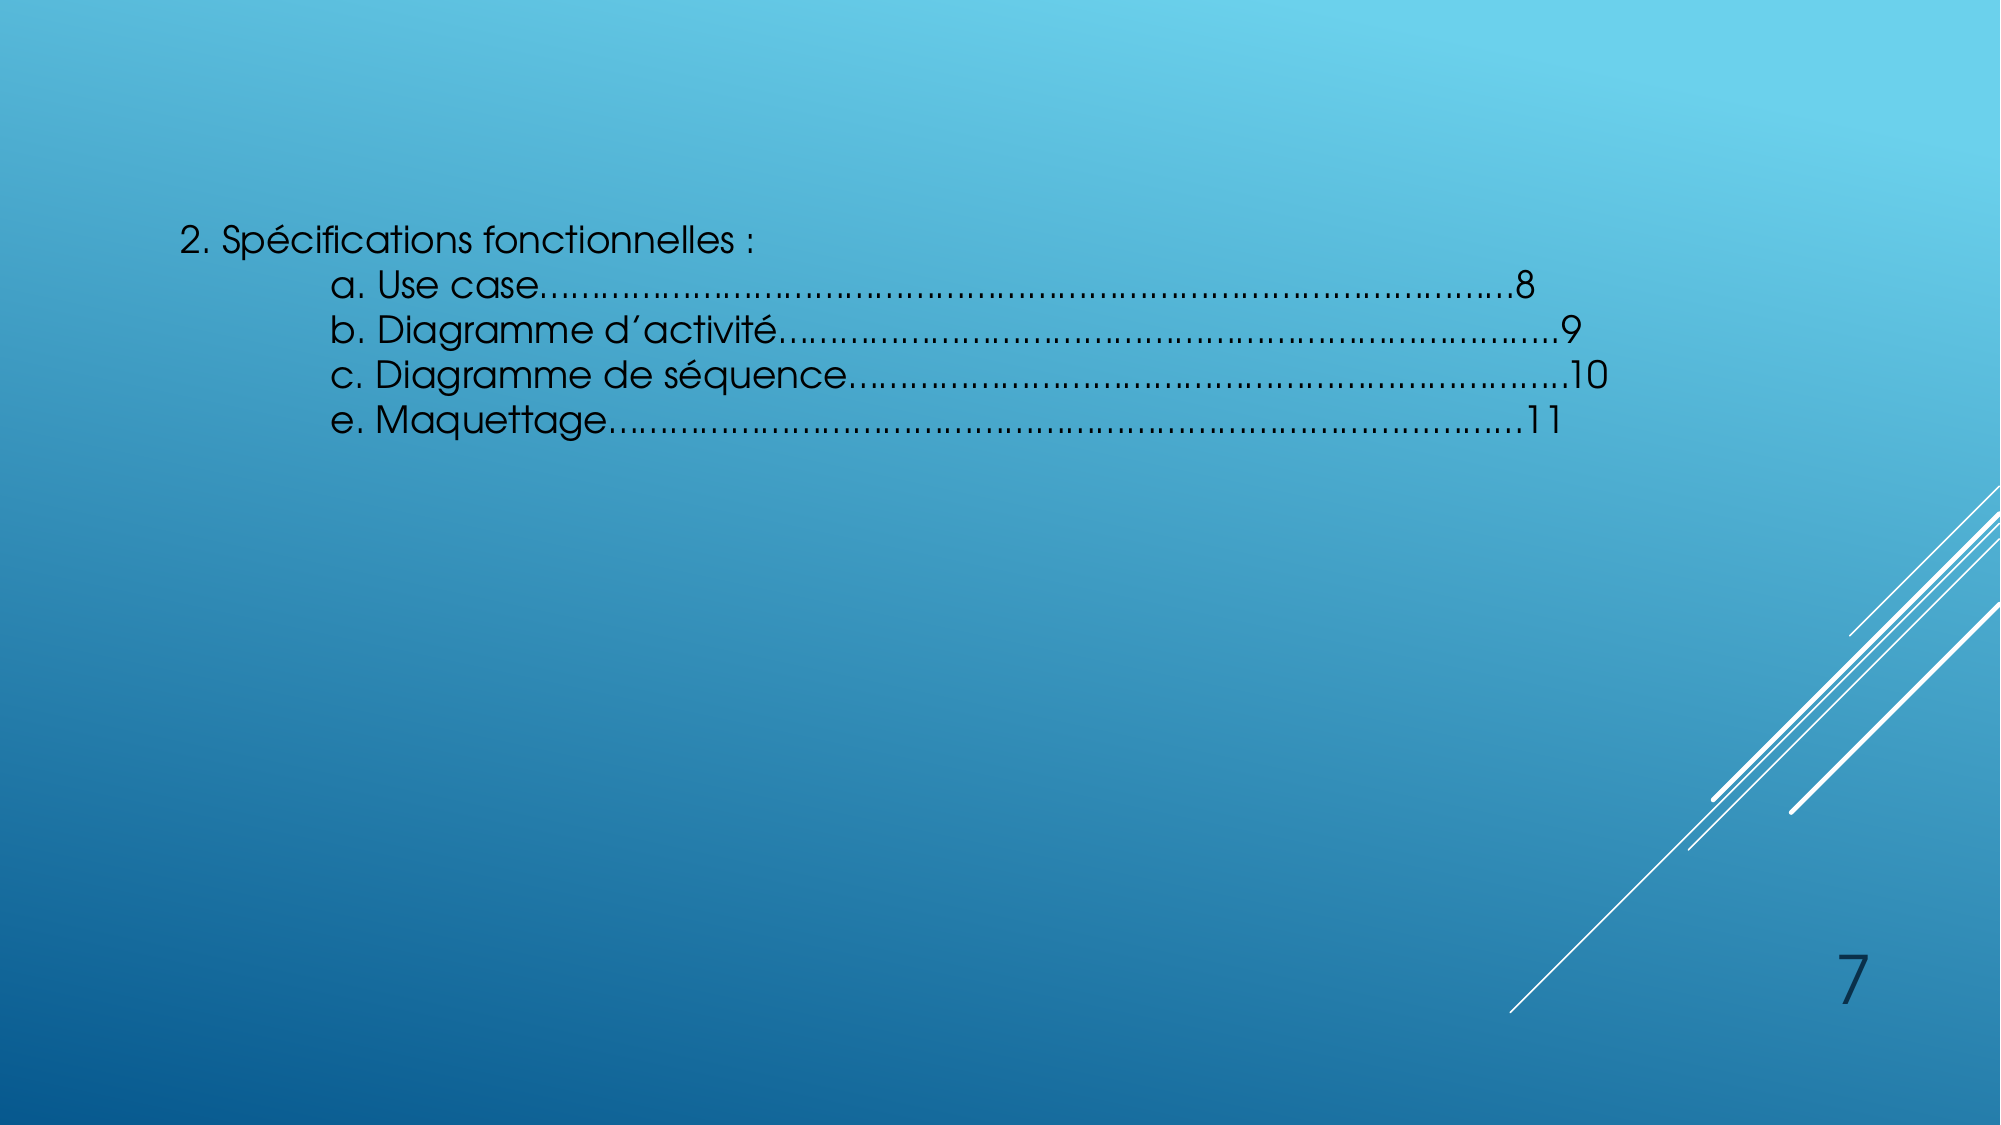

2. Spécifications fonctionnelles :
	a. Use case……………………………………………………………………………………8
	b. Diagramme d’activité…………………………………………………………………..9
	c. Diagramme de séquence……………………………………………………………..10
	e. Maquettage……………………………………………………………………...………11

7